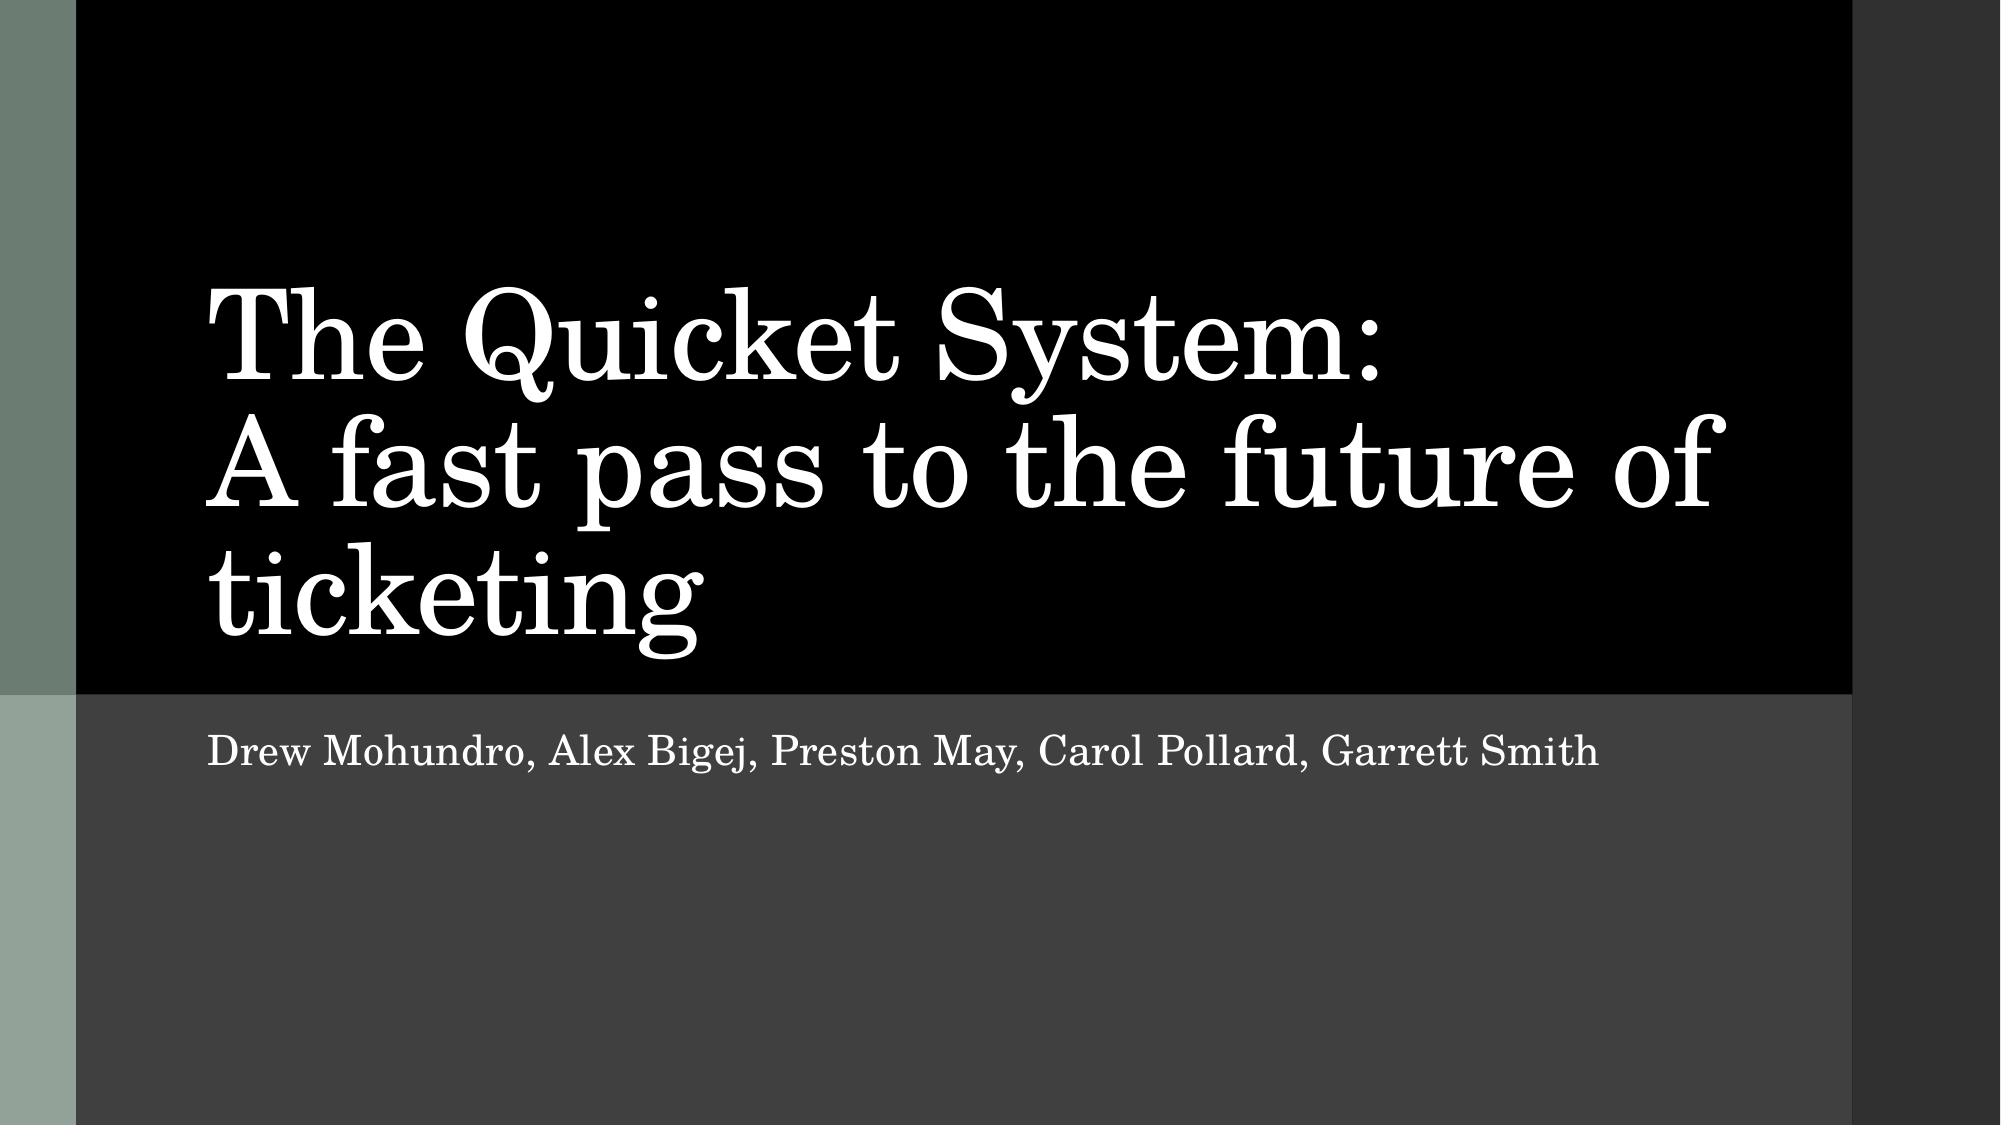

# The Quicket System: A fast pass to the future of ticketing

Drew Mohundro, Alex Bigej, Preston May, Carol Pollard, Garrett Smith